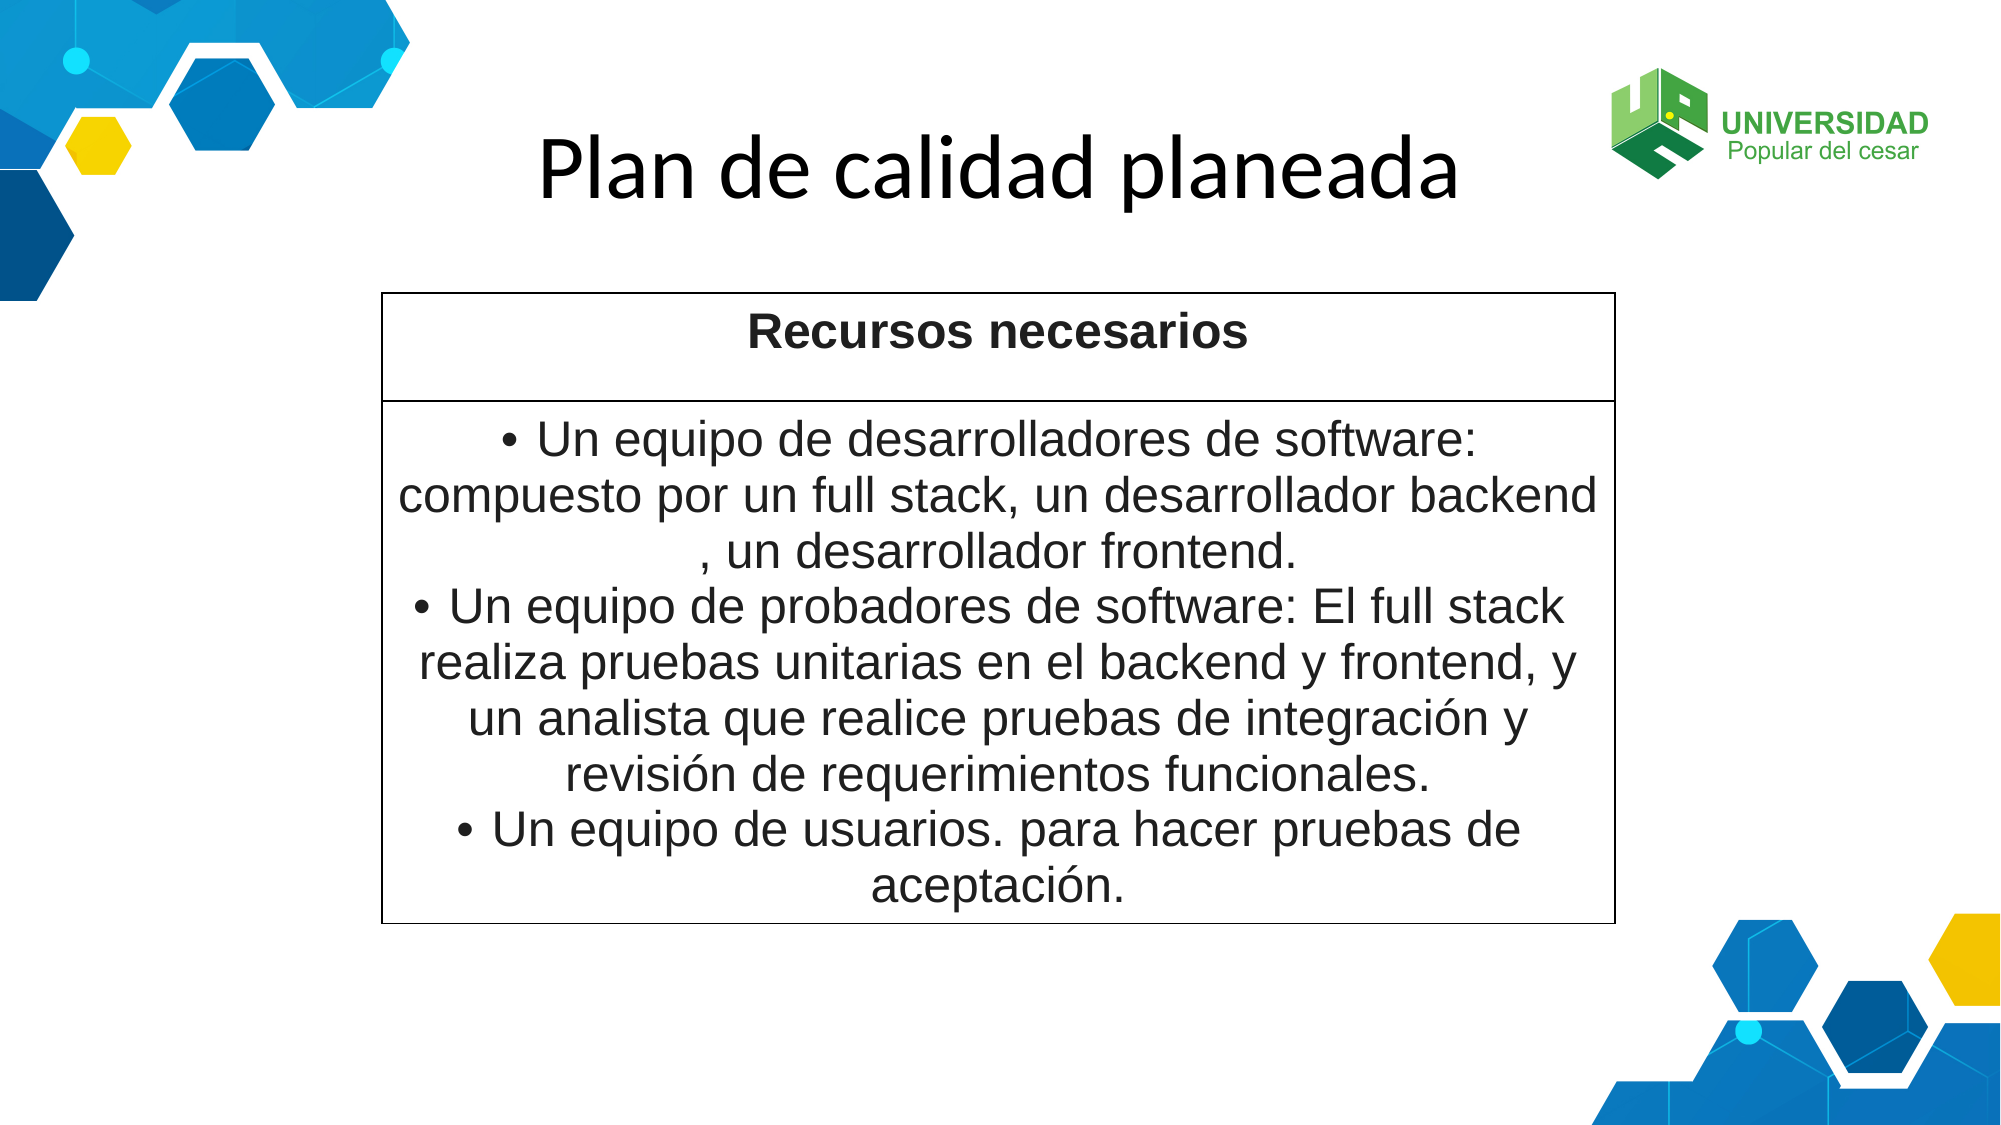

# Plan de calidad planeada
| Recursos necesarios |
| --- |
| Un equipo de desarrolladores de software: compuesto por un full stack, un desarrollador backend , un desarrollador frontend. Un equipo de probadores de software: El full stack realiza pruebas unitarias en el backend y frontend, y un analista que realice pruebas de integración y revisión de requerimientos funcionales. Un equipo de usuarios. para hacer pruebas de aceptación. |